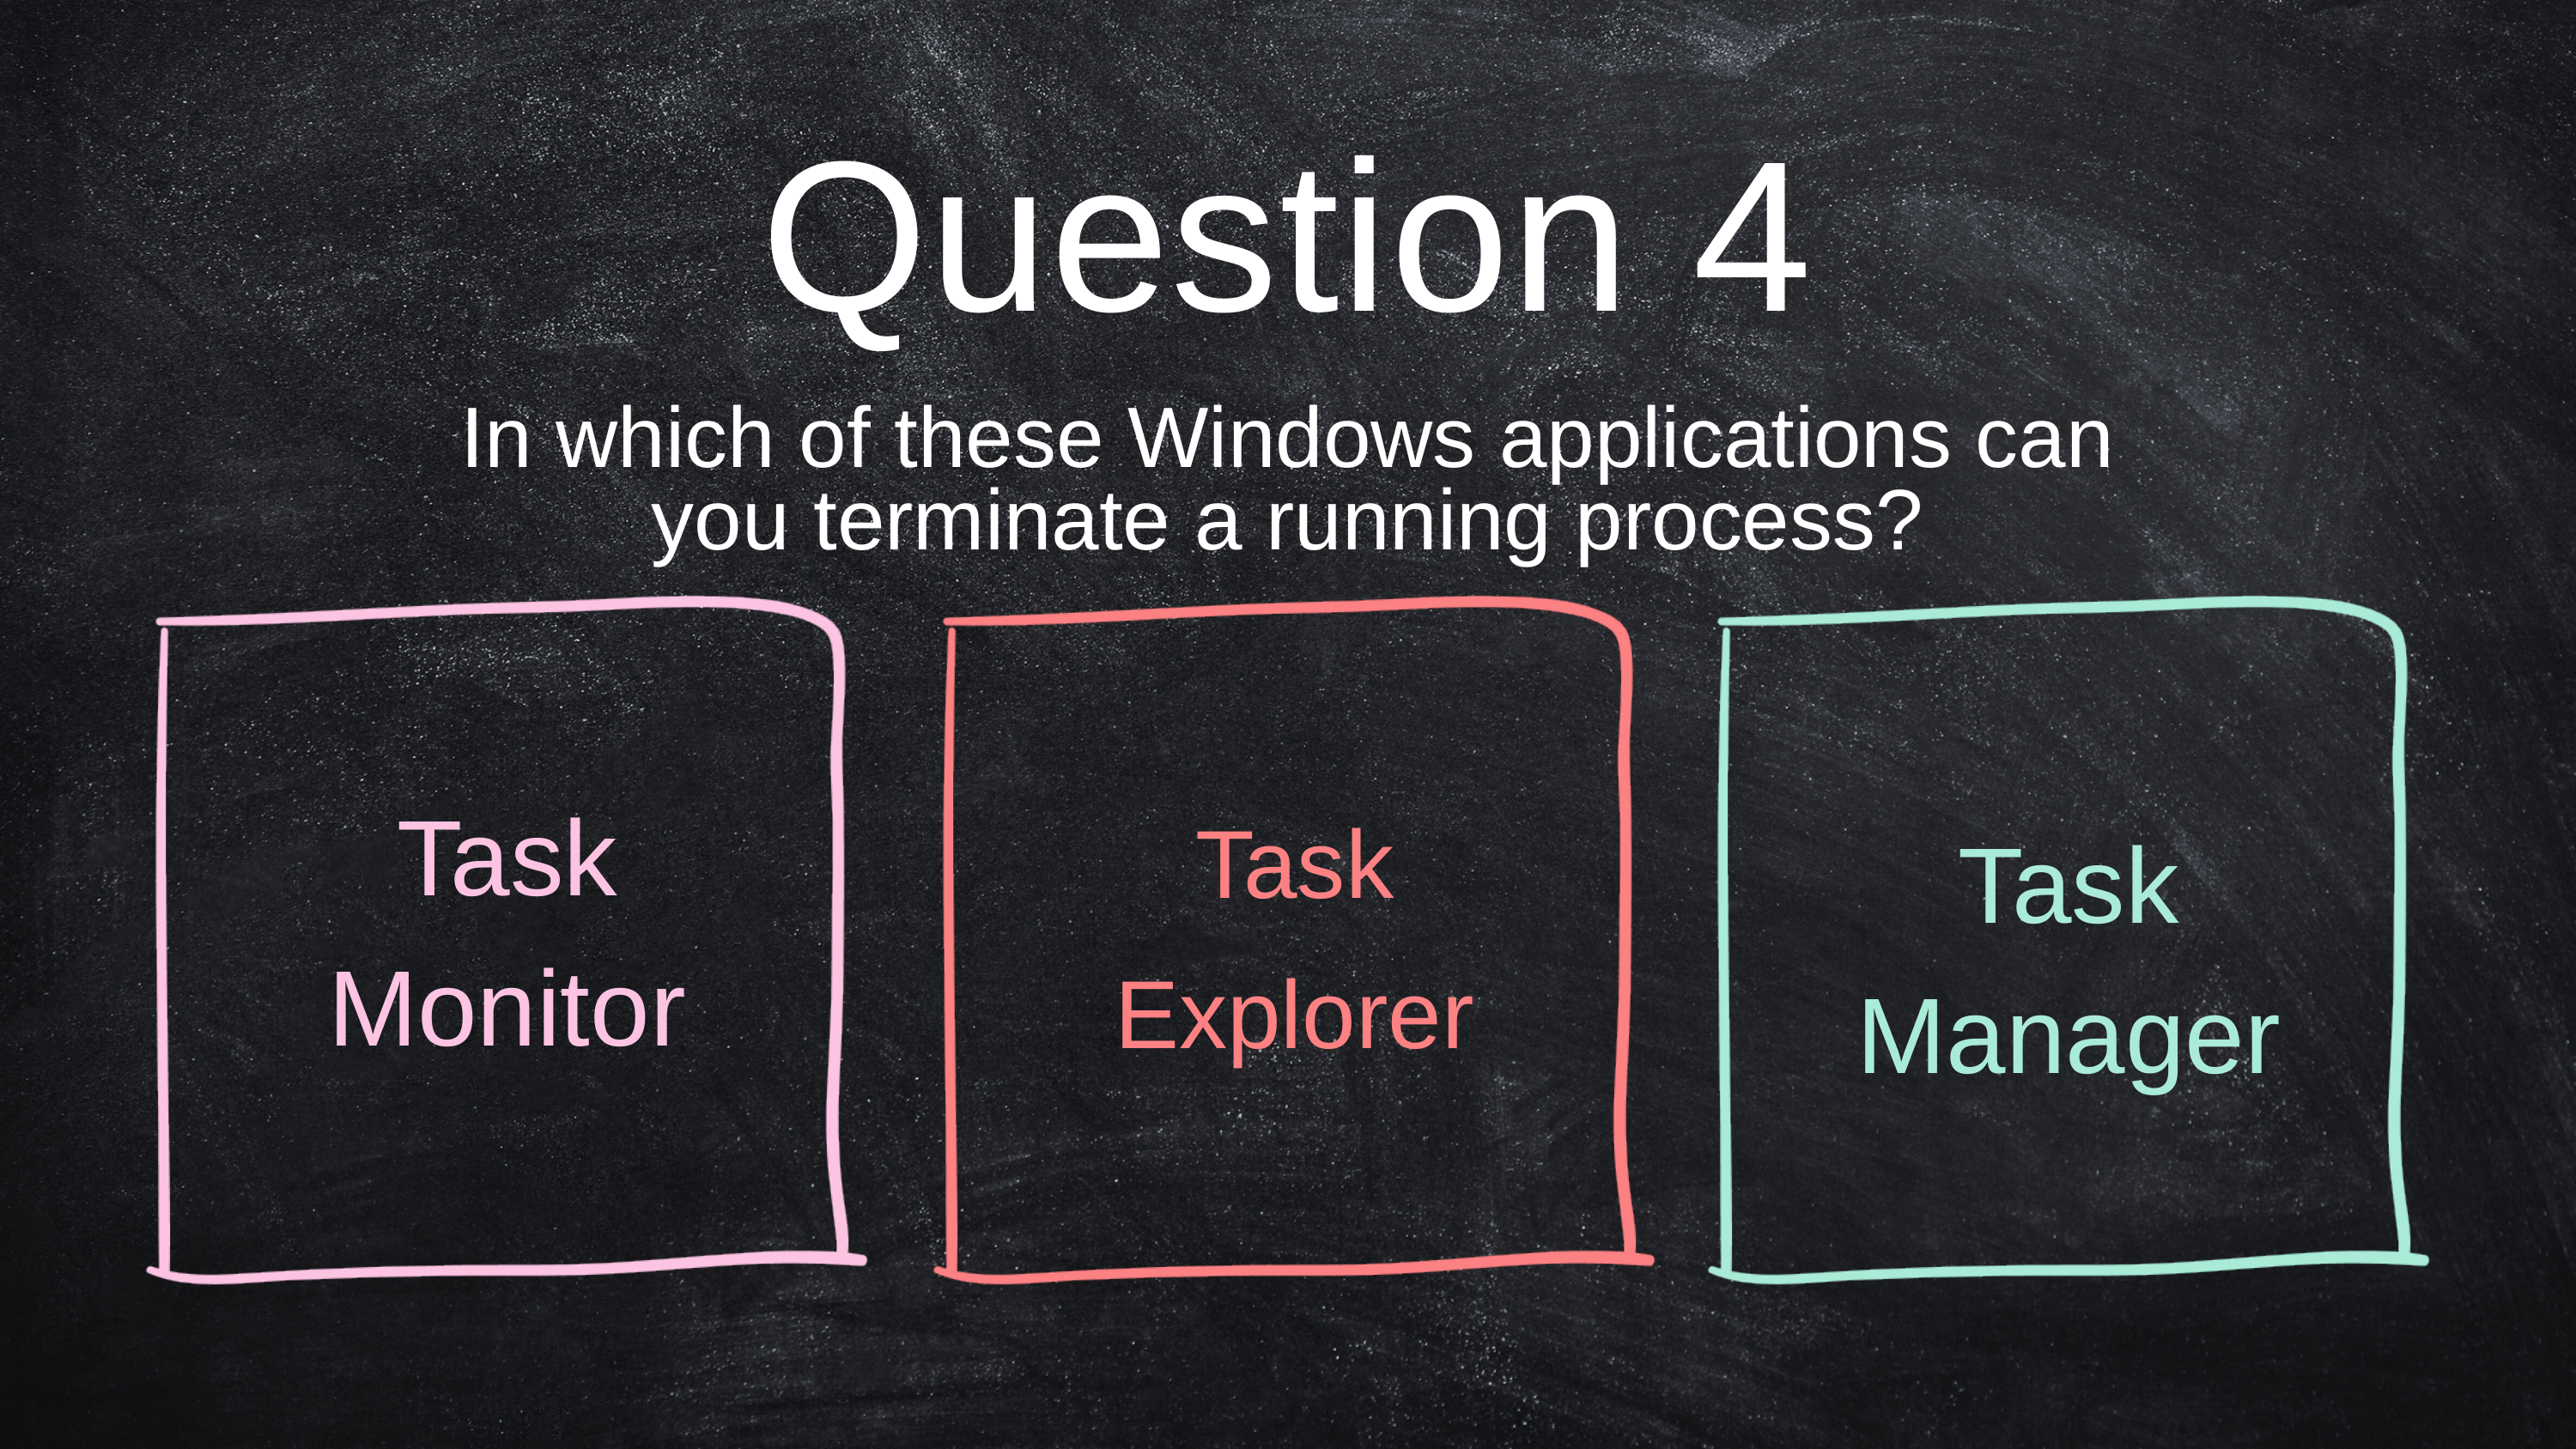

Question 4
In which of these Windows applications can you terminate a running process?

Task Explorer
Task Monitor
Task Manager